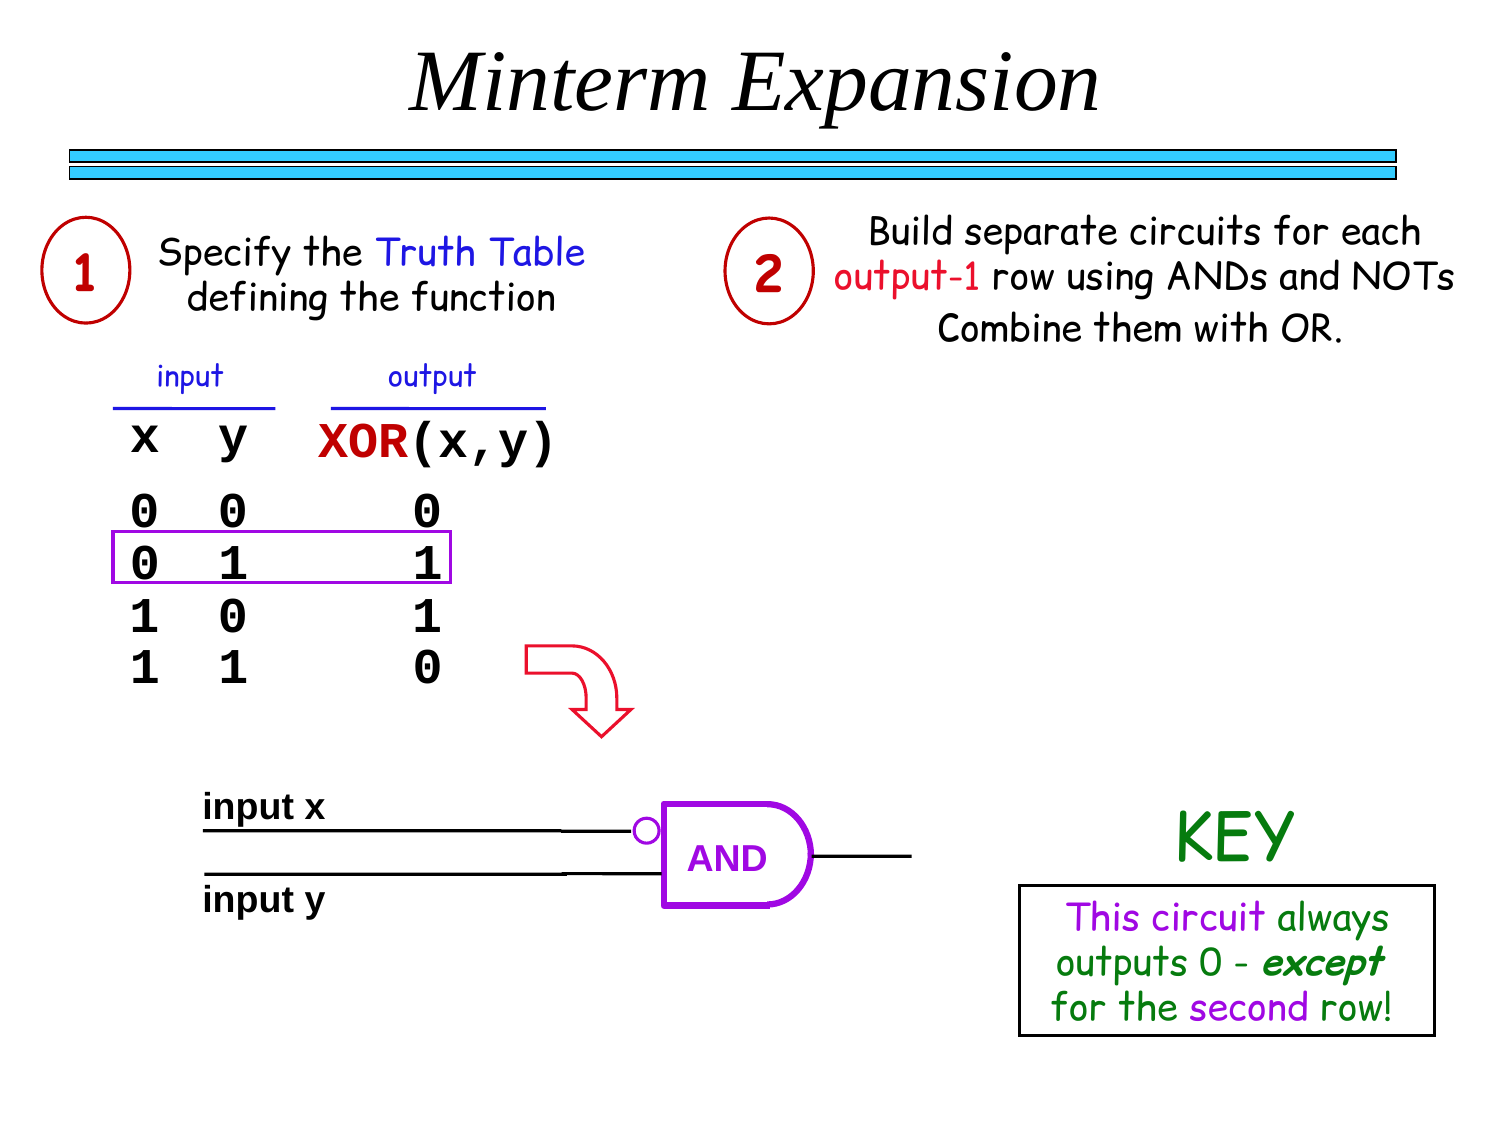

Minterm Expansion

Build separate circuits for each output-1 row using ANDs and NOTs
1
2
Specify the Truth Table defining the function
Combine them with OR.
input
output
x
y
XOR(x,y)

0
0
0
0
1
1

1
0
1
1
1
0

input x

KEY

AND

input y

This circuit always outputs 0 - except  for the second row!